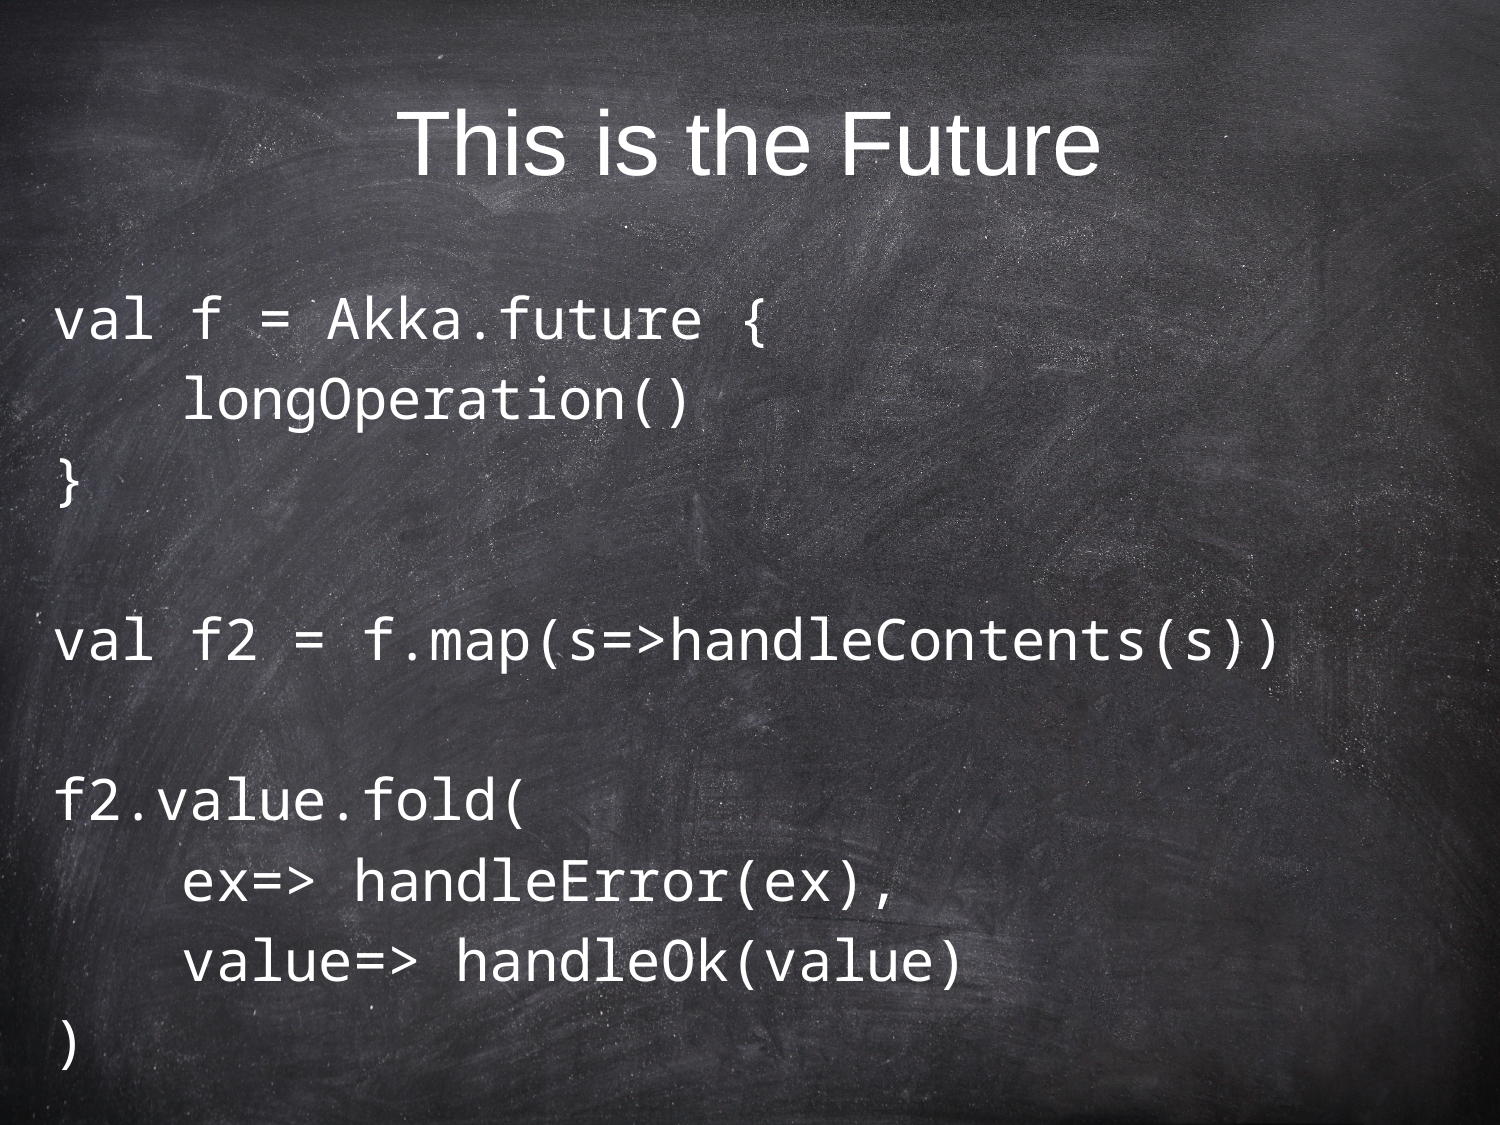

# This is the Future
val f = Akka.future {
	longOperation()
}

val f2 = f.map(s=>handleContents(s))

f2.value.fold(
	ex=> handleError(ex),
	value=> handleOk(value)
)